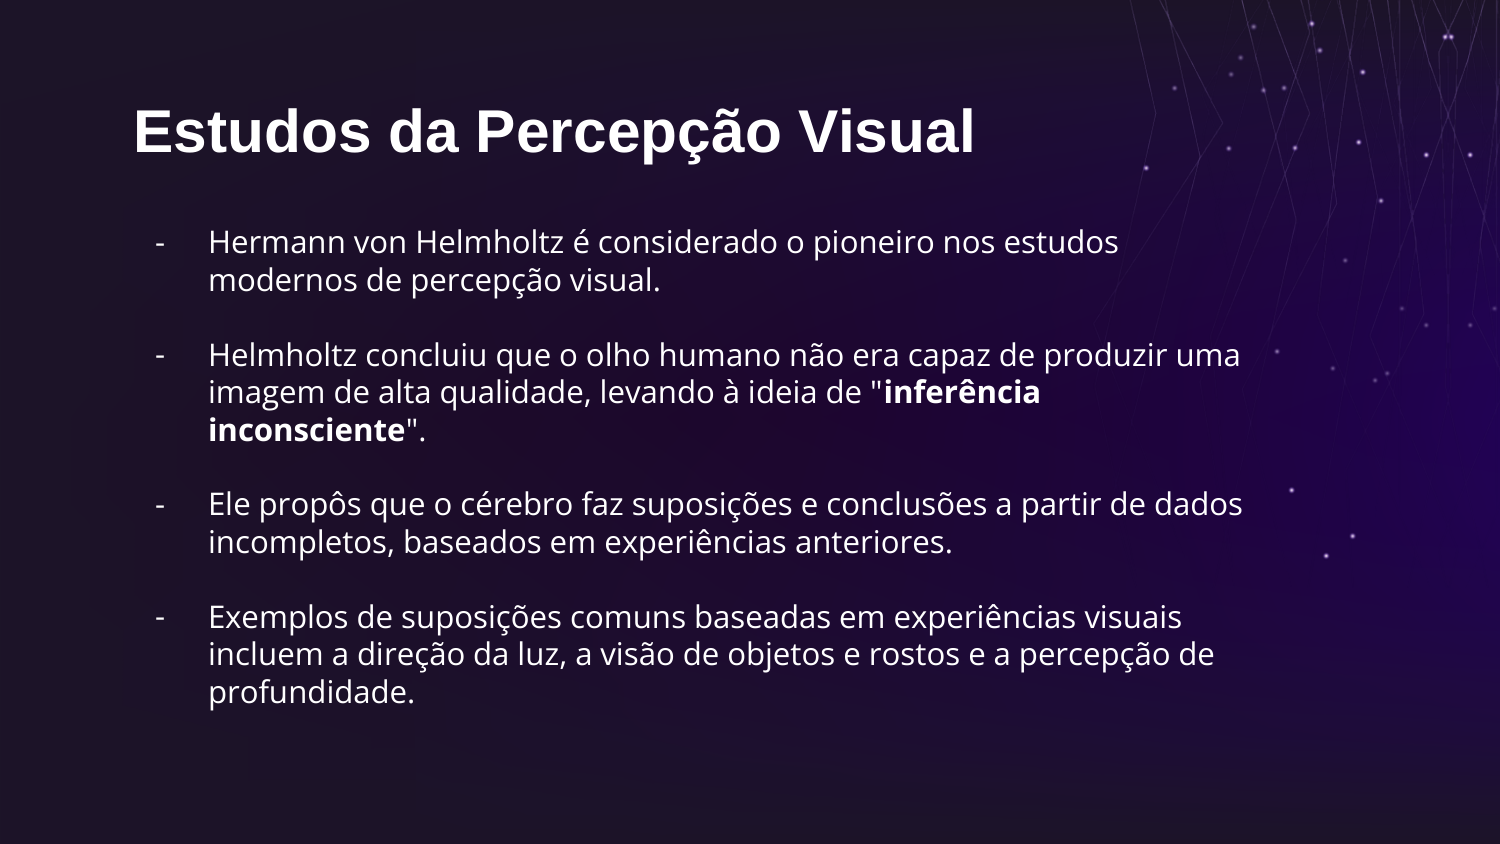

# Estudos da Percepção Visual
Hermann von Helmholtz é considerado o pioneiro nos estudos modernos de percepção visual.

Helmholtz concluiu que o olho humano não era capaz de produzir uma imagem de alta qualidade, levando à ideia de "inferência inconsciente".

Ele propôs que o cérebro faz suposições e conclusões a partir de dados incompletos, baseados em experiências anteriores.

Exemplos de suposições comuns baseadas em experiências visuais incluem a direção da luz, a visão de objetos e rostos e a percepção de profundidade.